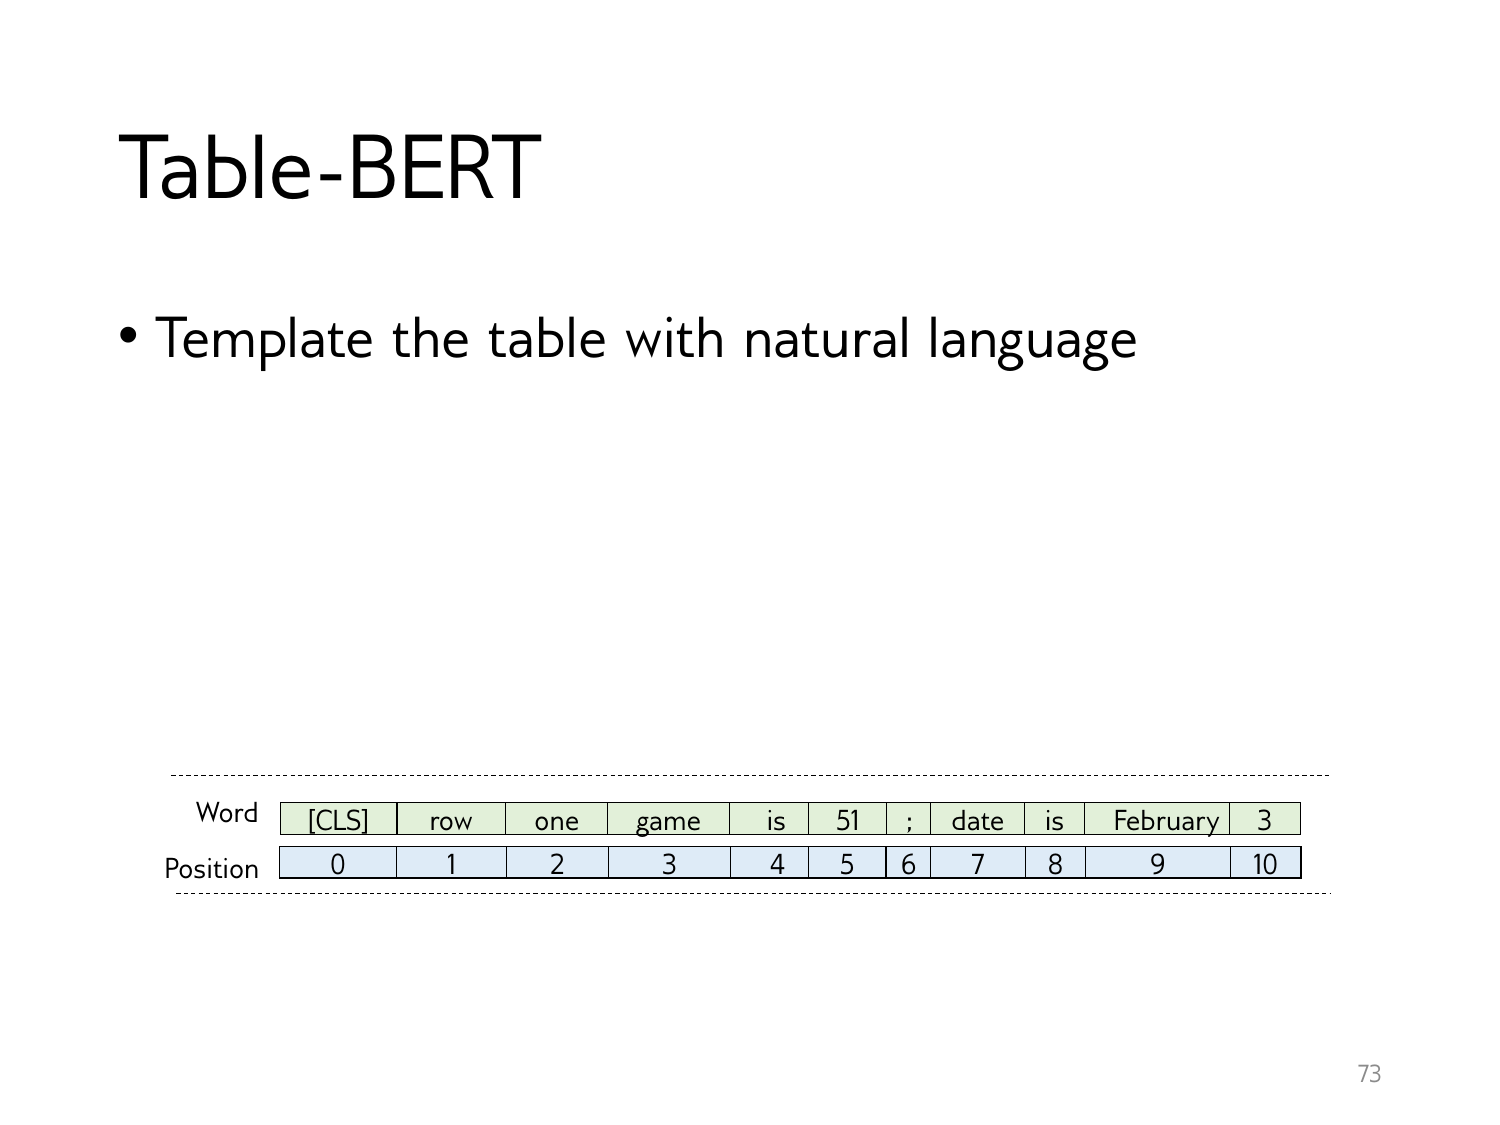

# Table-BERT
Template the table with natural language

Word
[CLS]
February
row
one
game
is
51
;
date
is
3
Position
0
1
2
3
4
5
6
7
8
9
10
73